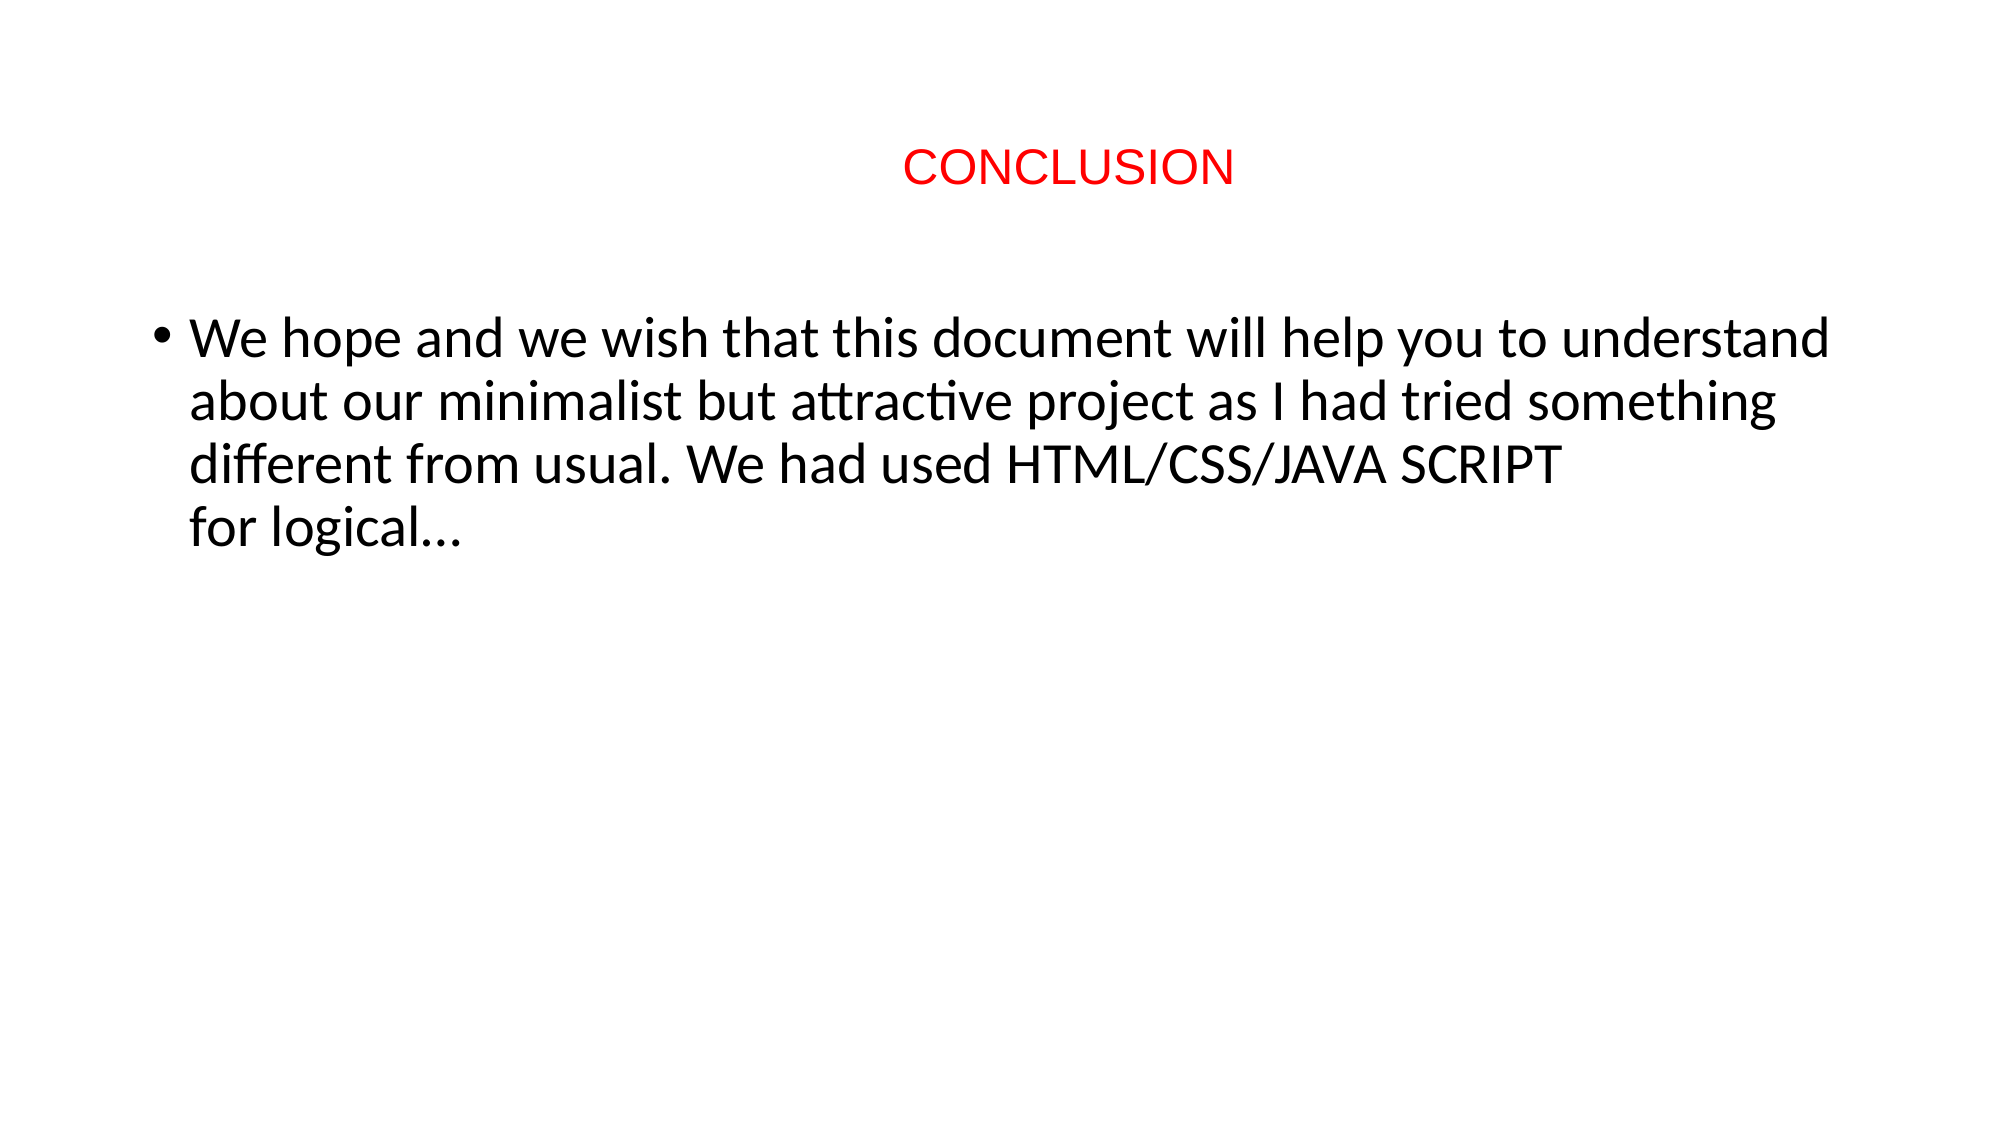

# CONCLUSION
We hope and we wish that this document will help you to understand about our minimalist but attractive project as I had tried something different from usual. We had used HTML/CSS/JAVA SCRIPT for logical…